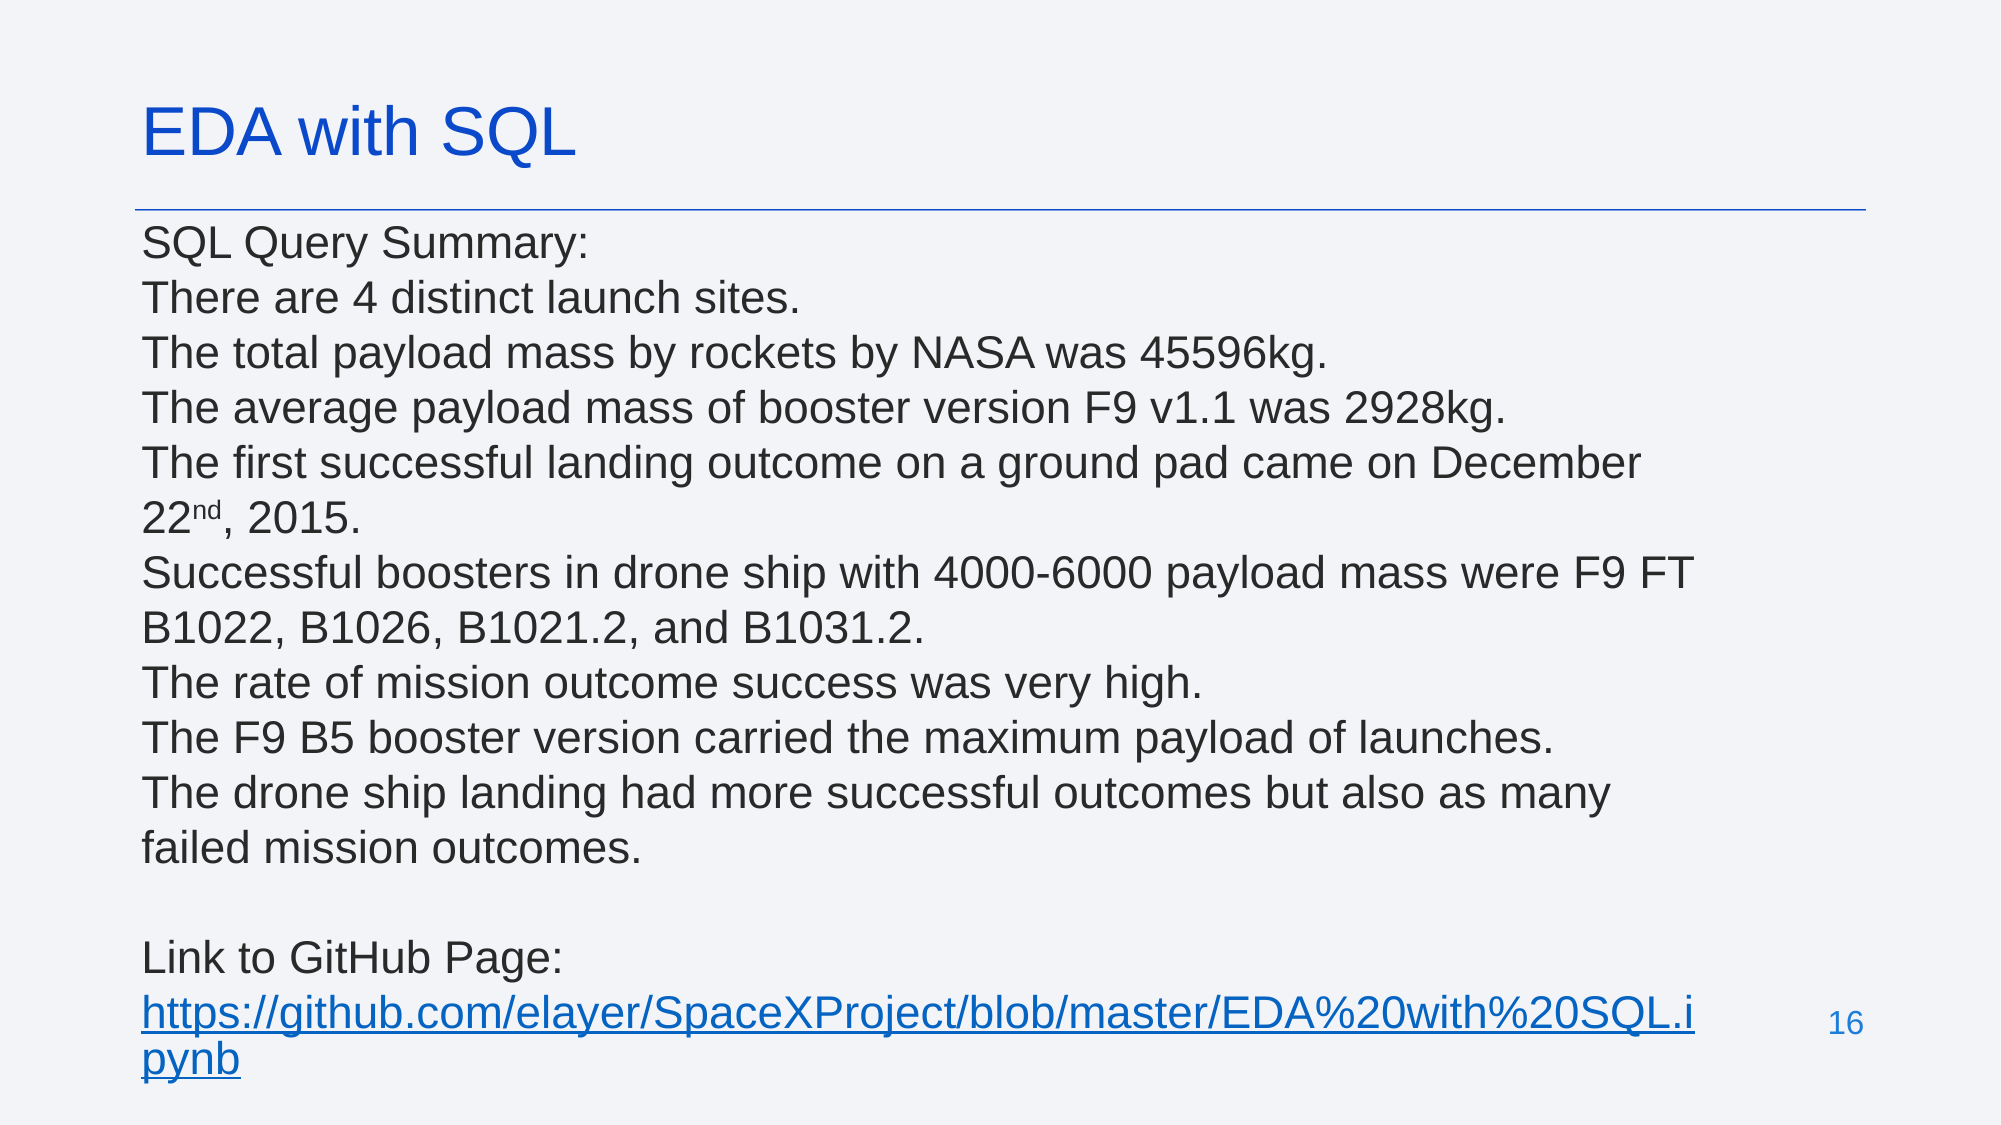

EDA with SQL
SQL Query Summary:
There are 4 distinct launch sites.
The total payload mass by rockets by NASA was 45596kg.
The average payload mass of booster version F9 v1.1 was 2928kg.
The first successful landing outcome on a ground pad came on December 22nd, 2015.
Successful boosters in drone ship with 4000-6000 payload mass were F9 FT B1022, B1026, B1021.2, and B1031.2.
The rate of mission outcome success was very high.
The F9 B5 booster version carried the maximum payload of launches.
The drone ship landing had more successful outcomes but also as many failed mission outcomes.

Link to GitHub Page:
https://github.com/elayer/SpaceXProject/blob/master/EDA%20with%20SQL.ipynb

16